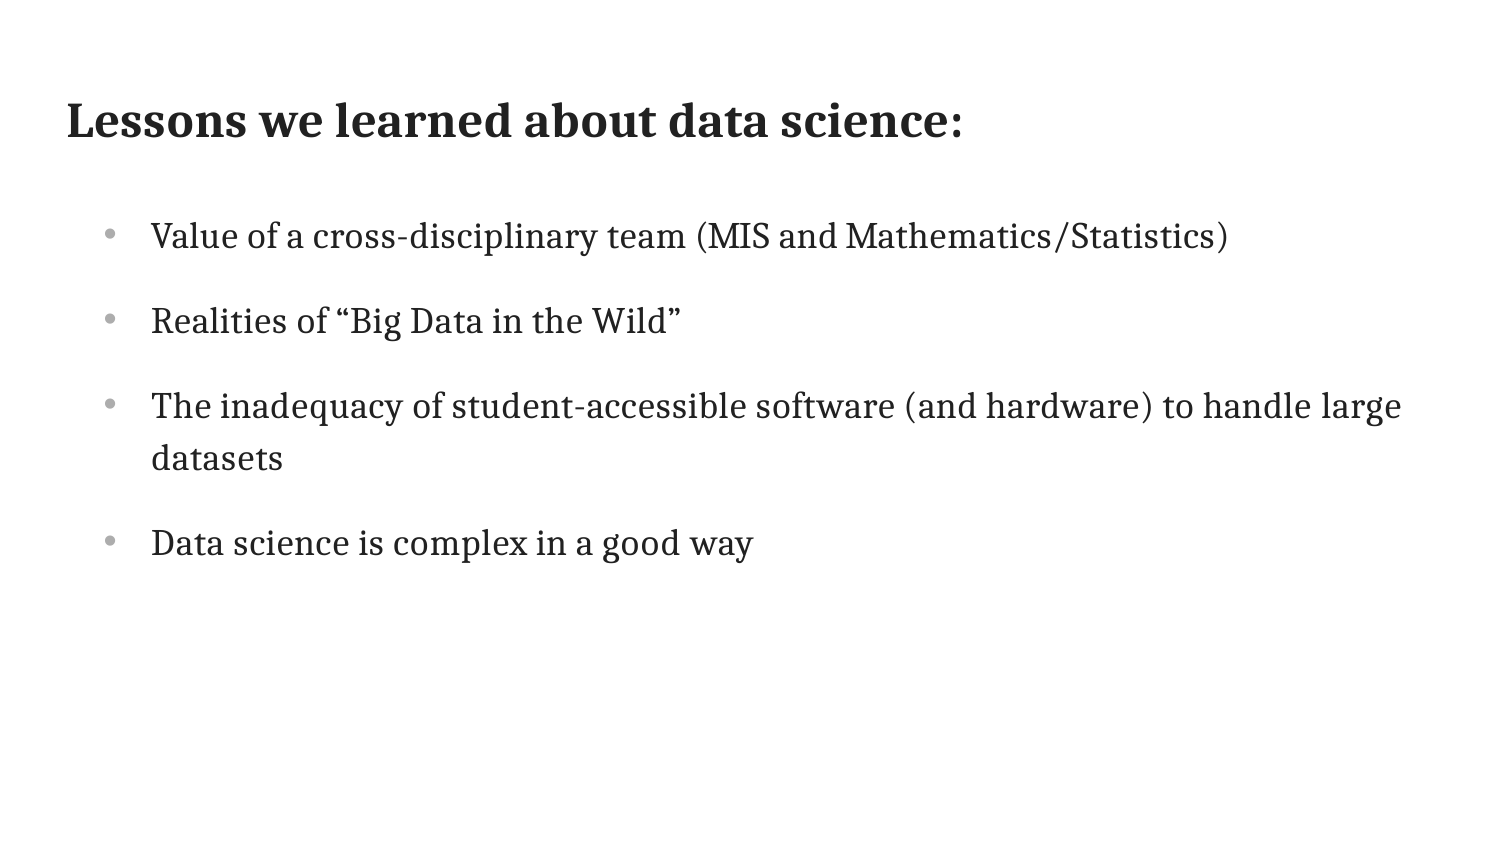

# Lessons we learned about data science:
Value of a cross-disciplinary team (MIS and Mathematics/Statistics)
Realities of “Big Data in the Wild”
The inadequacy of student-accessible software (and hardware) to handle large datasets
Data science is complex in a good way